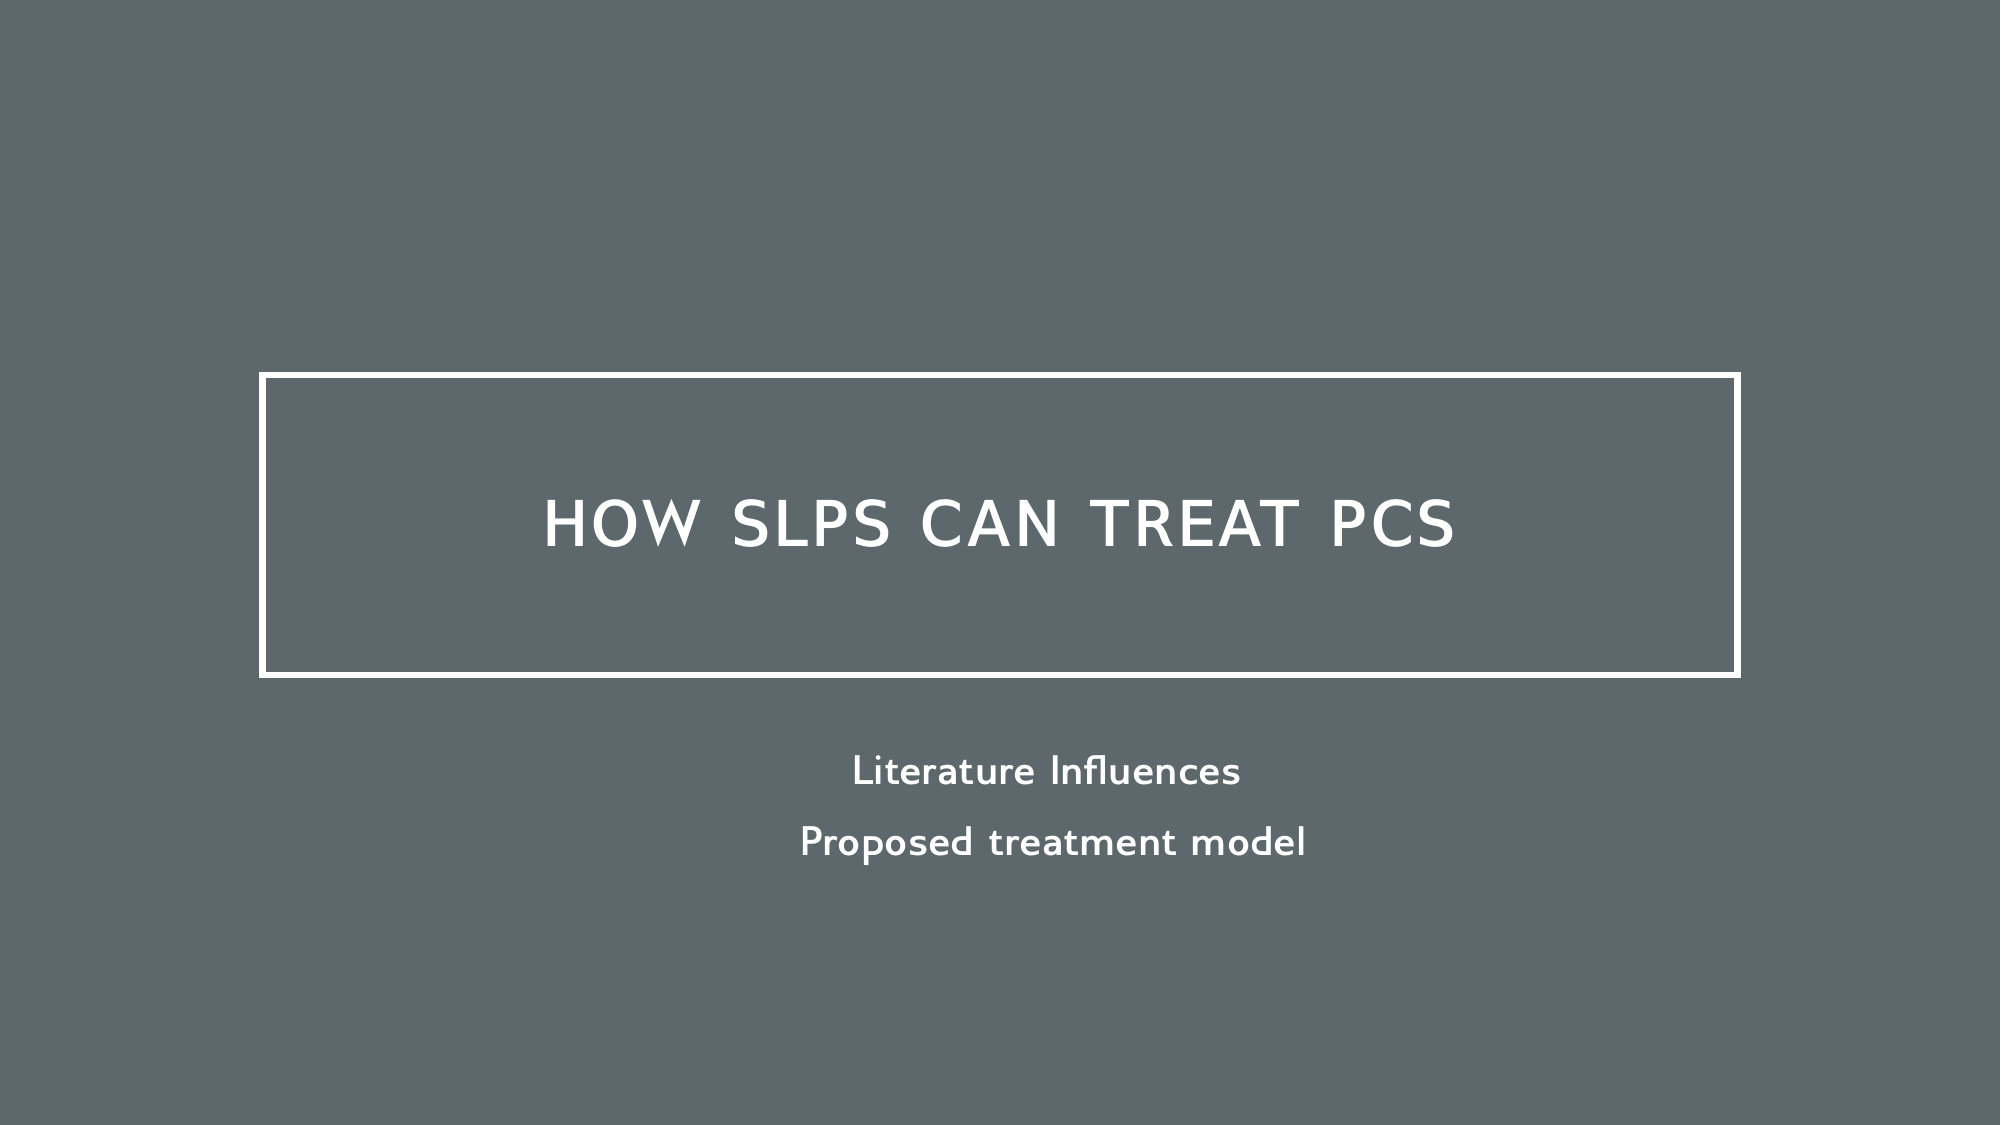

# How SLPs can Treat PCS
Literature Influences
Proposed treatment model